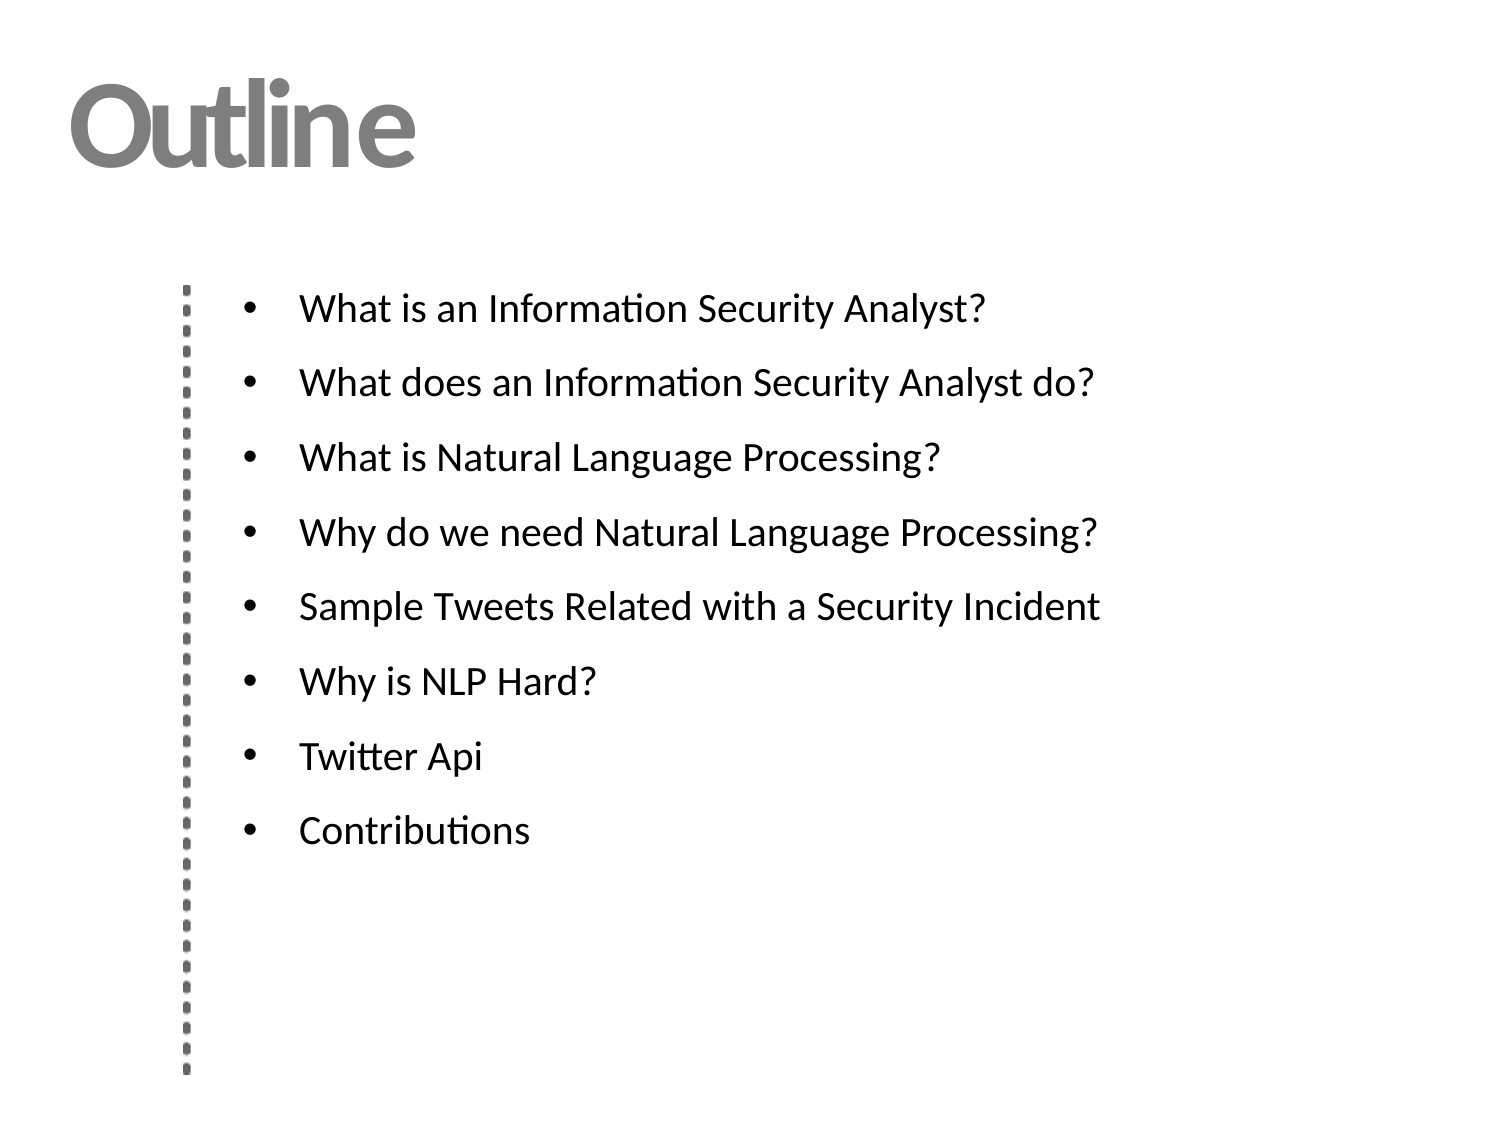

Outline
What is an Information Security Analyst?
What does an Information Security Analyst do?
What is Natural Language Processing?
Why do we need Natural Language Processing?
Sample Tweets Related with a Security Incident
Why is NLP Hard?
Twitter Api
Contributions